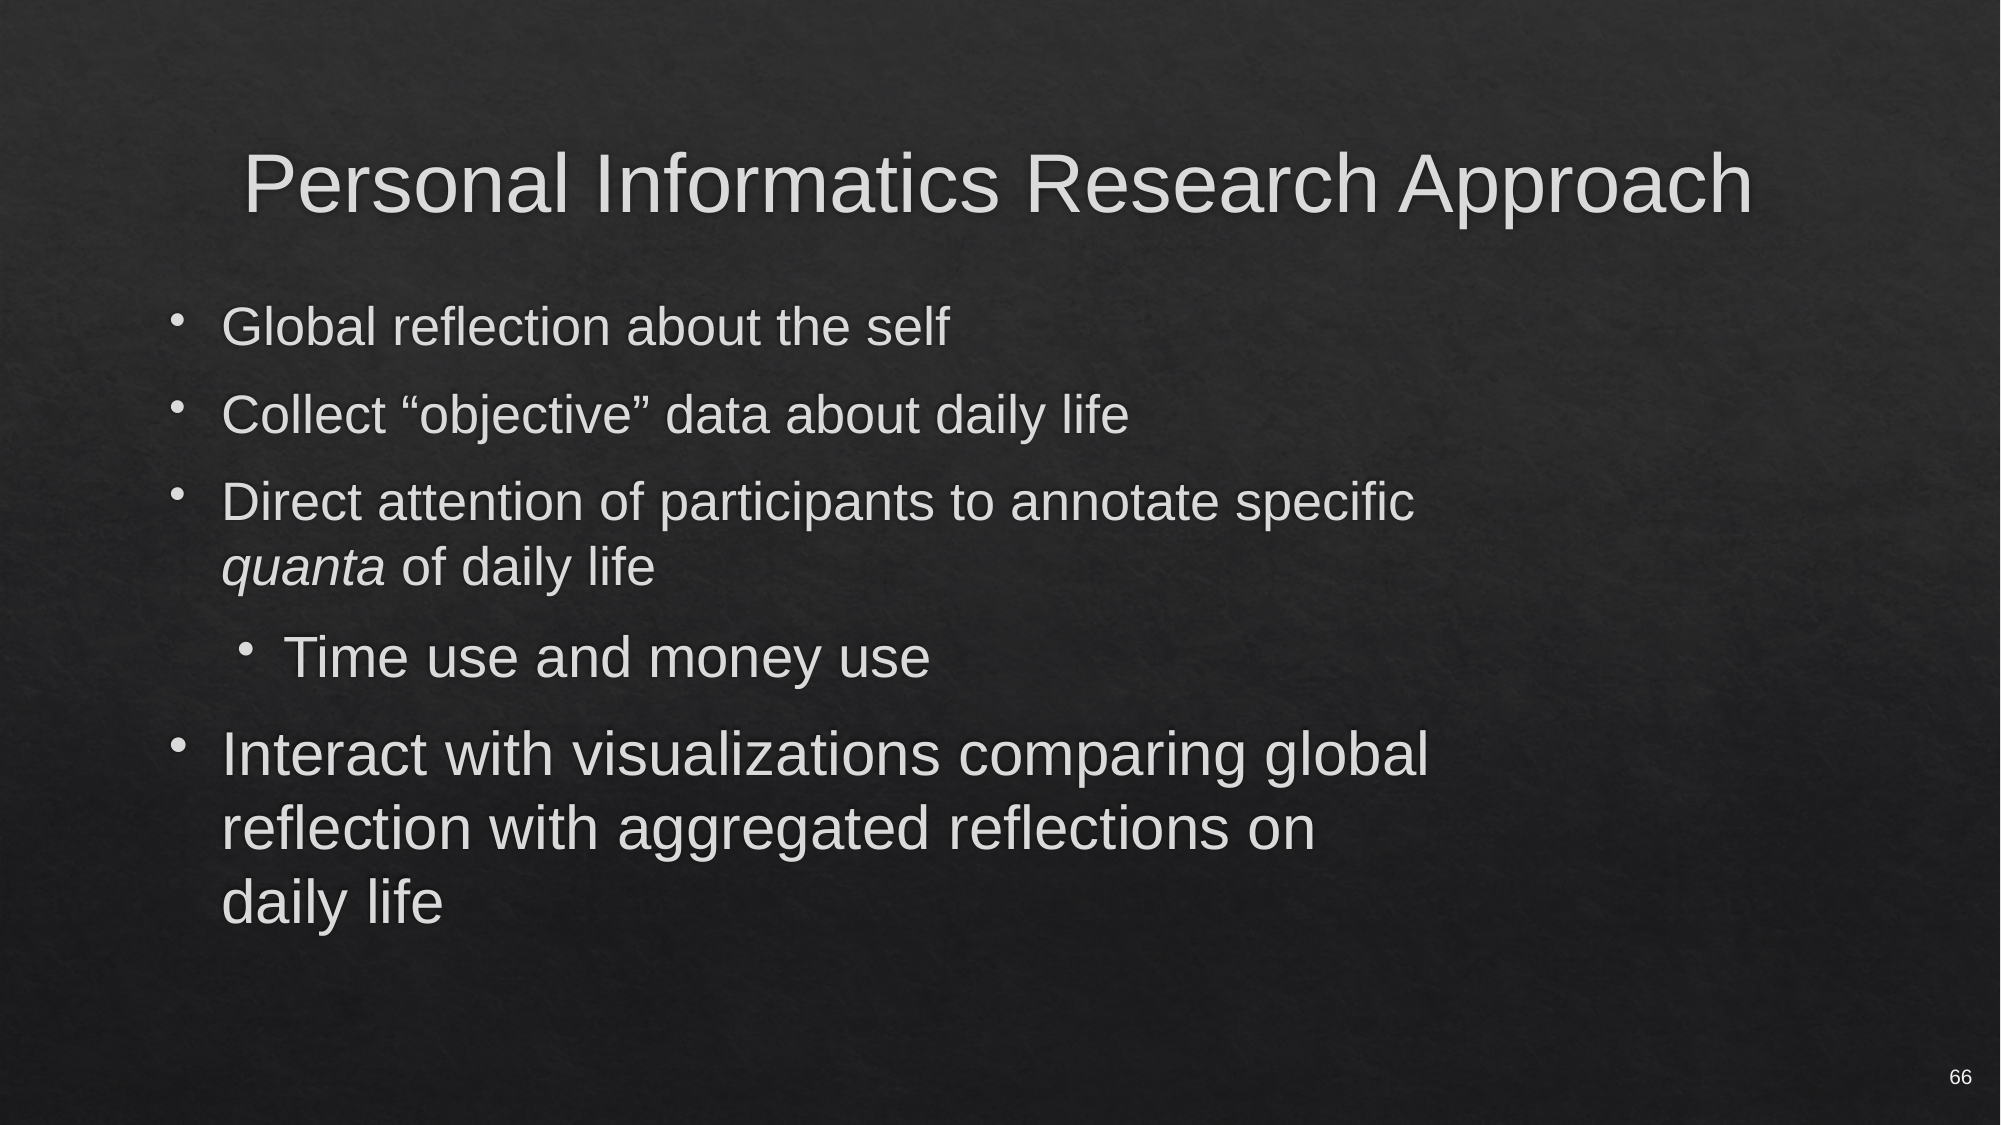

# Personal Informatics Research Approach
Global reflection about the self
Collect “objective” data about daily life
Direct attention of participants to annotate specific quanta of daily life
Time use and money use
Interact with visualizations comparing global reflection with aggregated reflections on daily life

66